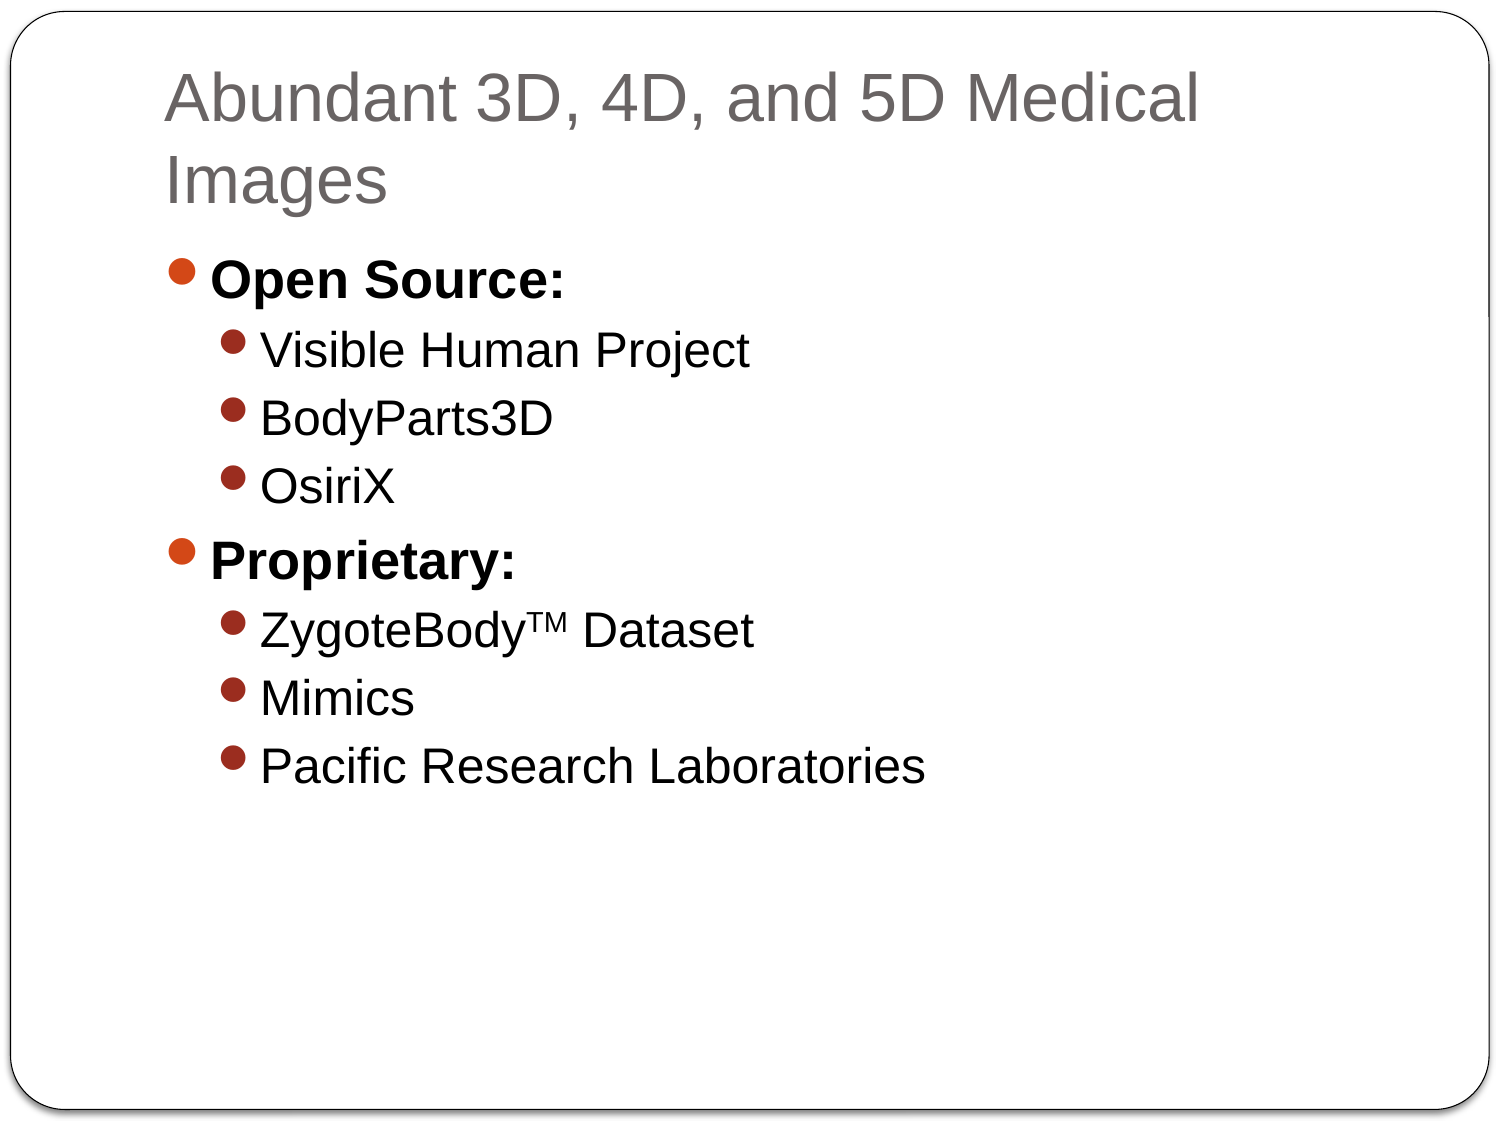

# Abundant 3D, 4D, and 5D Medical Images
Open Source:
Visible Human Project
BodyParts3D
OsiriX
Proprietary:
ZygoteBodyTM Dataset
Mimics
Pacific Research Laboratories